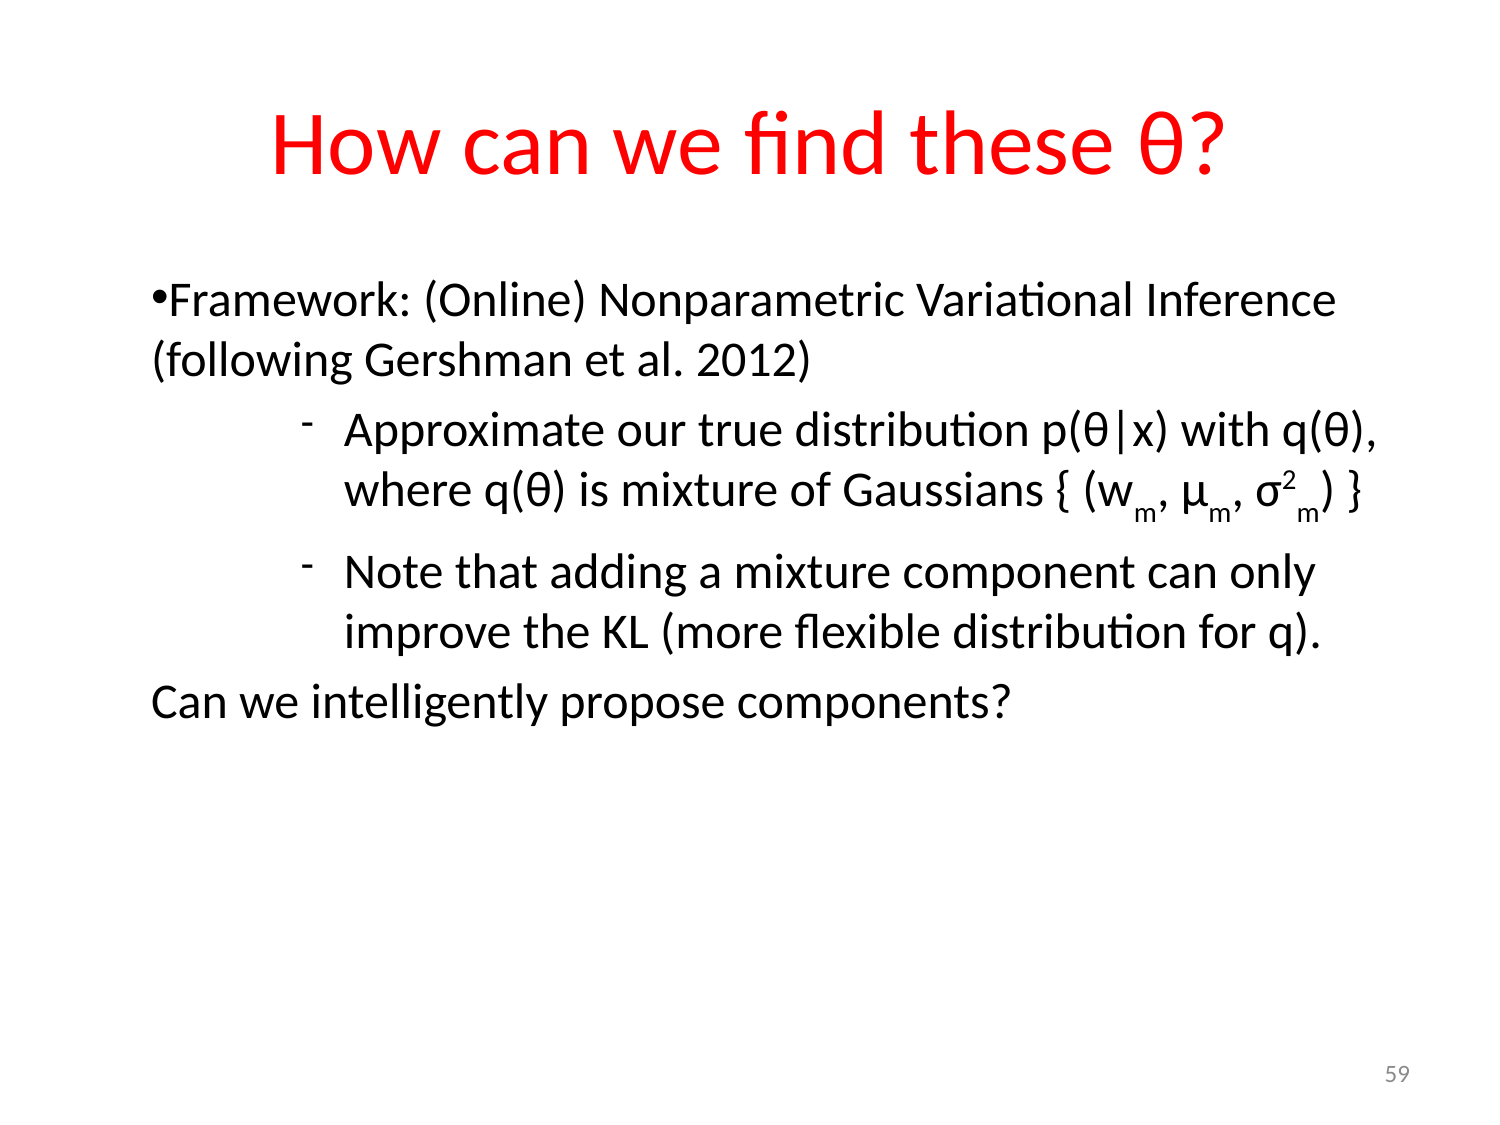

# How can we find these θ?
Framework: (Online) Nonparametric Variational Inference (following Gershman et al. 2012)
Approximate our true distribution p(θ|x) with q(θ), where q(θ) is mixture of Gaussians { (wm, μm, σ2m) }
Note that adding a mixture component can only improve the KL (more flexible distribution for q).
Can we intelligently propose components?
59